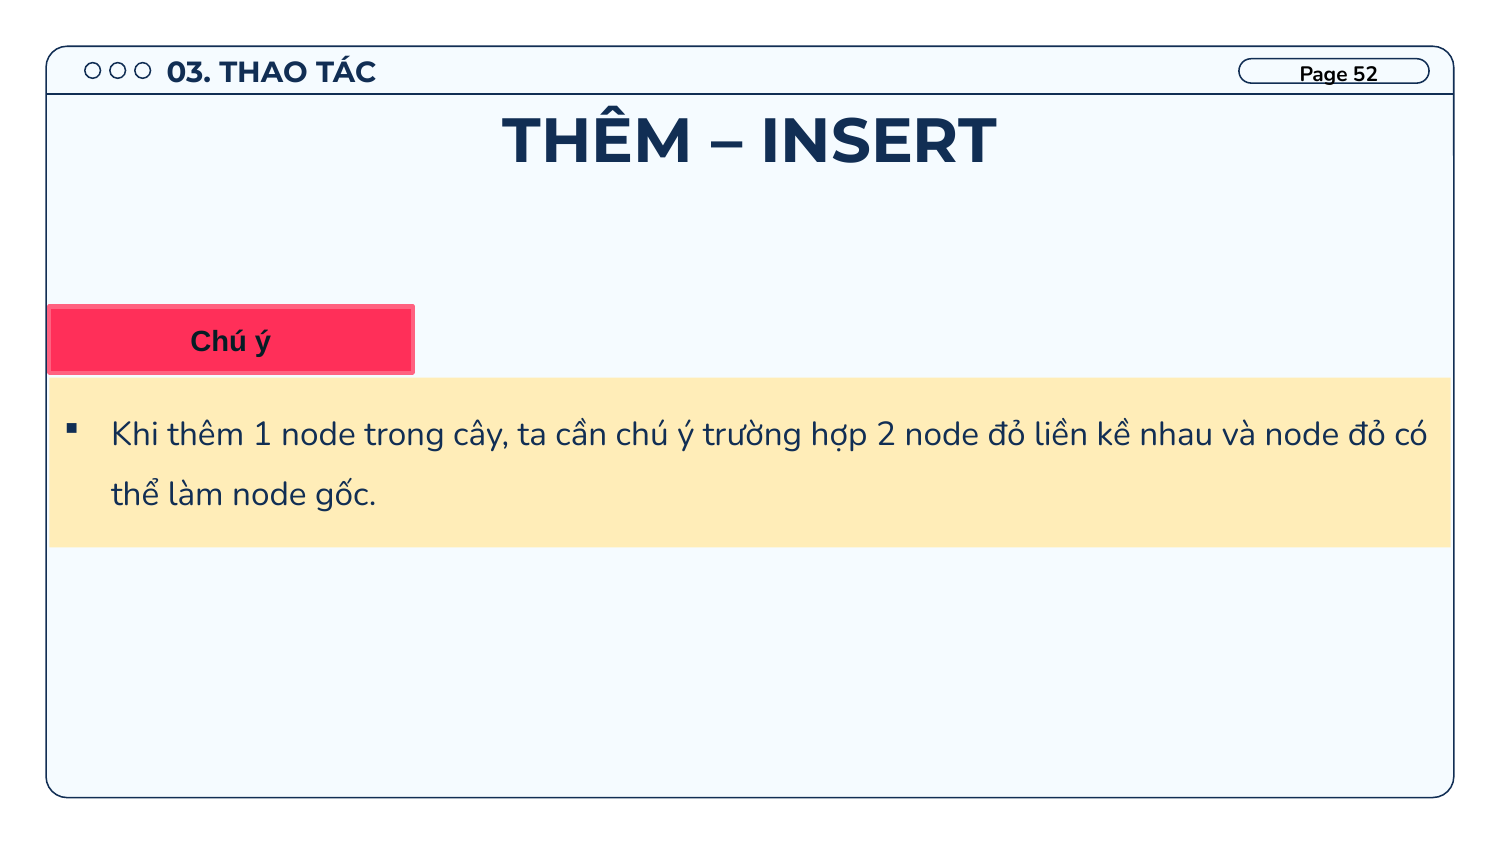

03. THAO TÁC
Page 52
# THÊM – INSERT
Chú ý
Khi thêm 1 node trong cây, ta cần chú ý trường hợp 2 node đỏ liền kề nhau và node đỏ có thể làm node gốc.